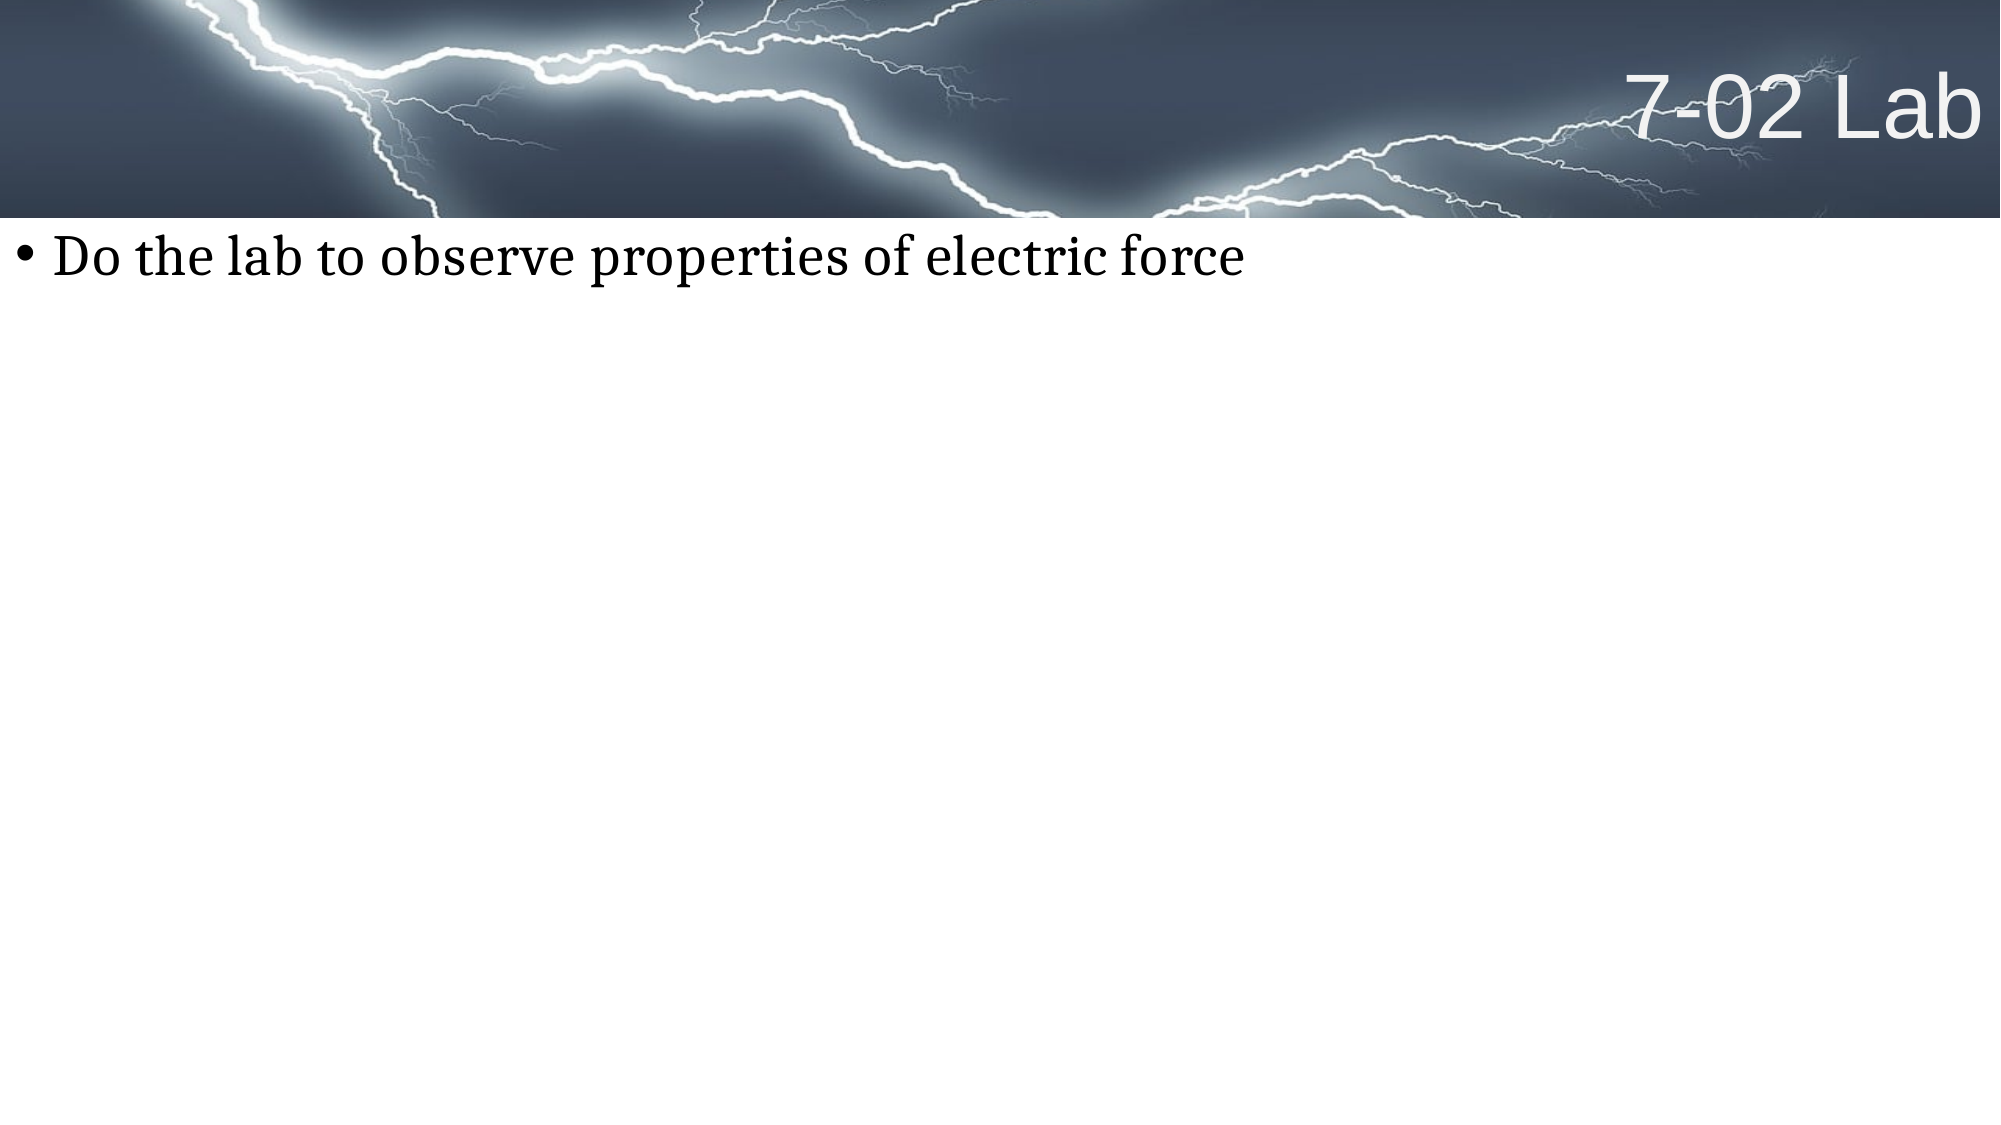

# 7-02 Lab
Do the lab to observe properties of electric force